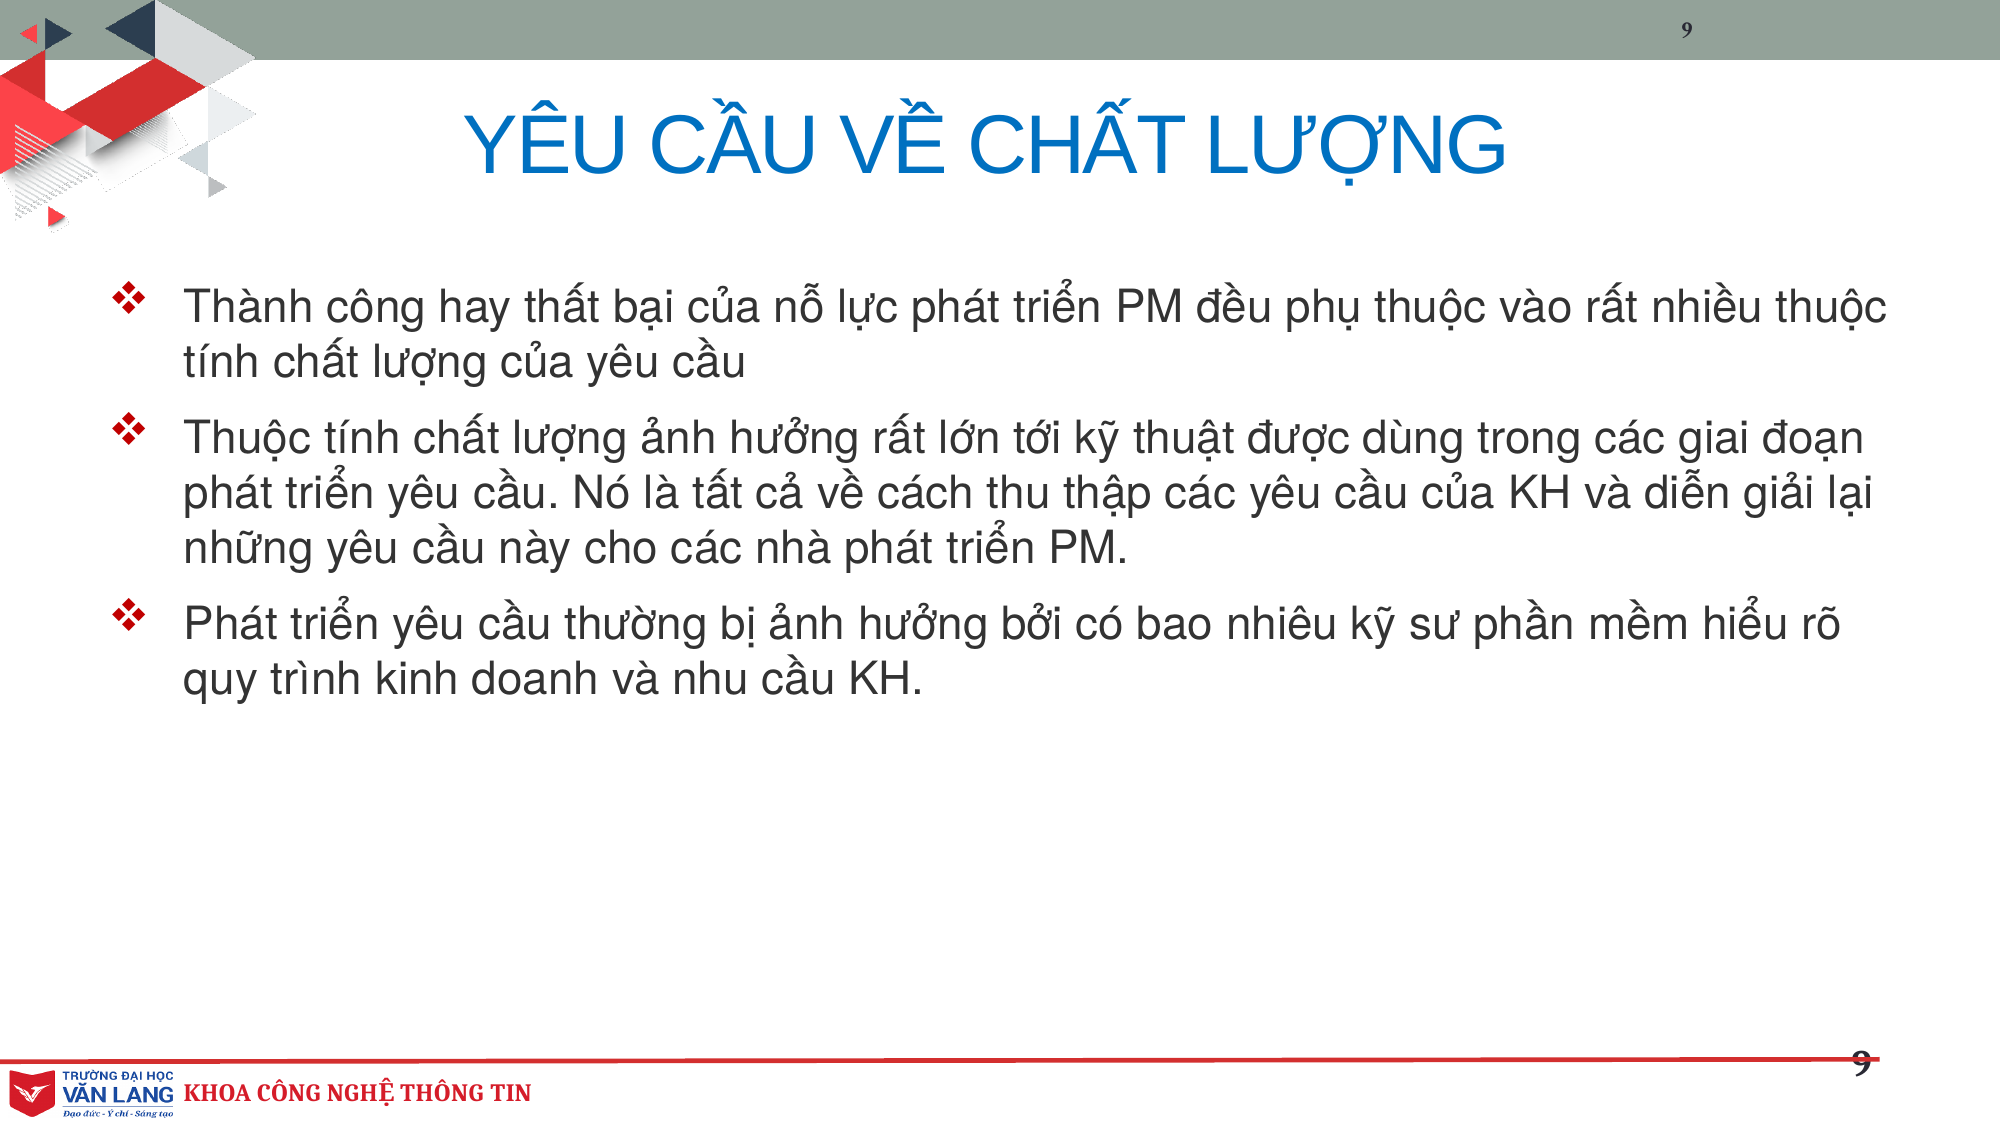

9
# YÊU CẦU VỀ CHẤT LƯỢNG
Thành công hay thất bại của nỗ lực phát triển PM đều phụ thuộc vào rất nhiều thuộc tính chất lượng của yêu cầu
Thuộc tính chất lượng ảnh hưởng rất lớn tới kỹ thuật được dùng trong các giai đoạn phát triển yêu cầu. Nó là tất cả về cách thu thập các yêu cầu của KH và diễn giải lại những yêu cầu này cho các nhà phát triển PM.
Phát triển yêu cầu thường bị ảnh hưởng bởi có bao nhiêu kỹ sư phần mềm hiểu rõ quy trình kinh doanh và nhu cầu KH.